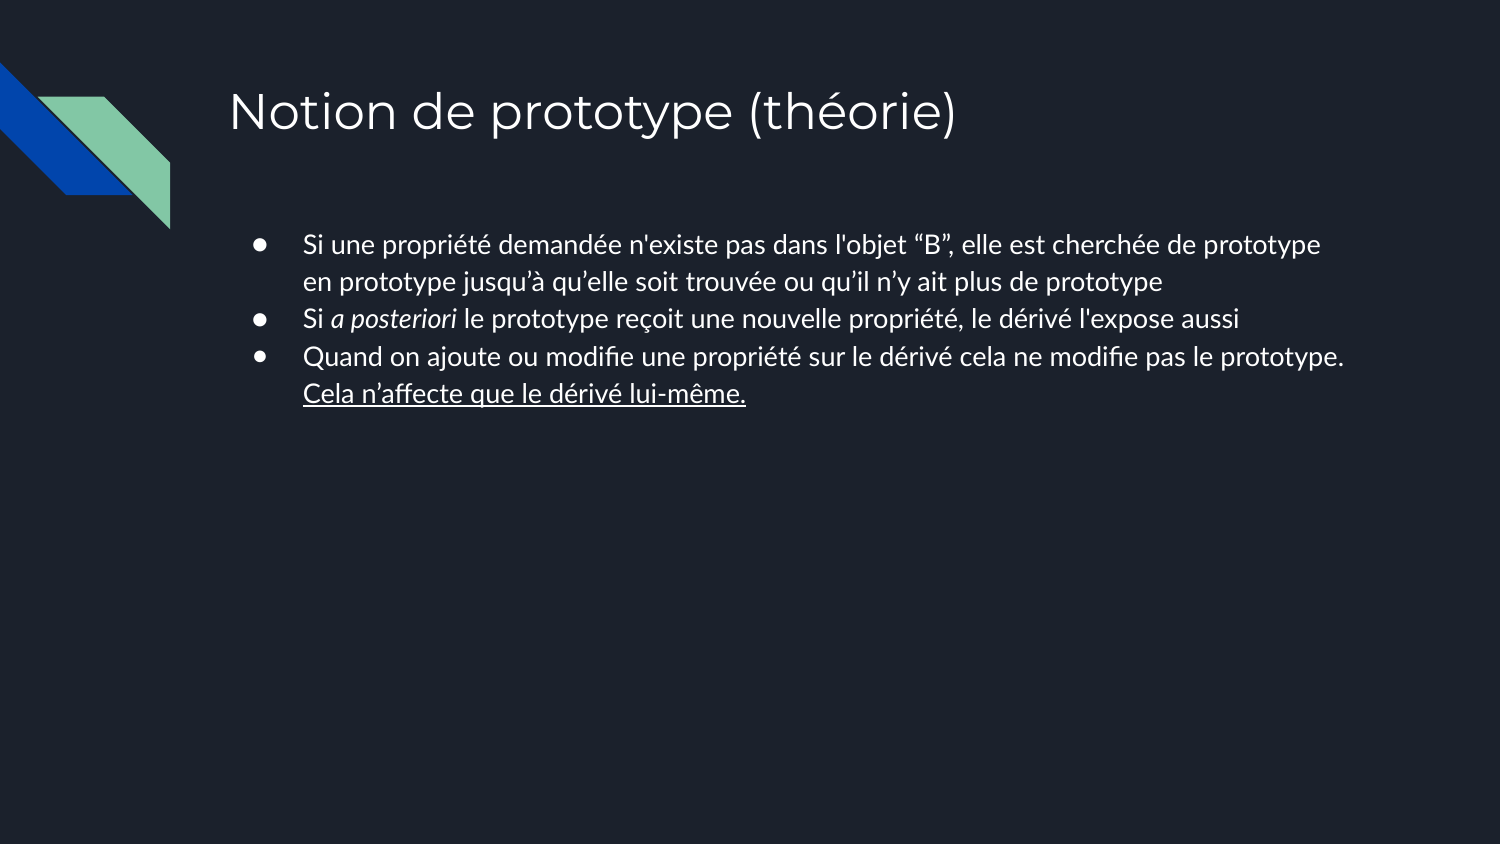

# Notion de prototype (théorie)
Si une propriété demandée n'existe pas dans l'objet “B”, elle est cherchée de prototype en prototype jusqu’à qu’elle soit trouvée ou qu’il n’y ait plus de prototype
Si a posteriori le prototype reçoit une nouvelle propriété, le dérivé l'expose aussi
Quand on ajoute ou modifie une propriété sur le dérivé cela ne modifie pas le prototype. Cela n’affecte que le dérivé lui-même.